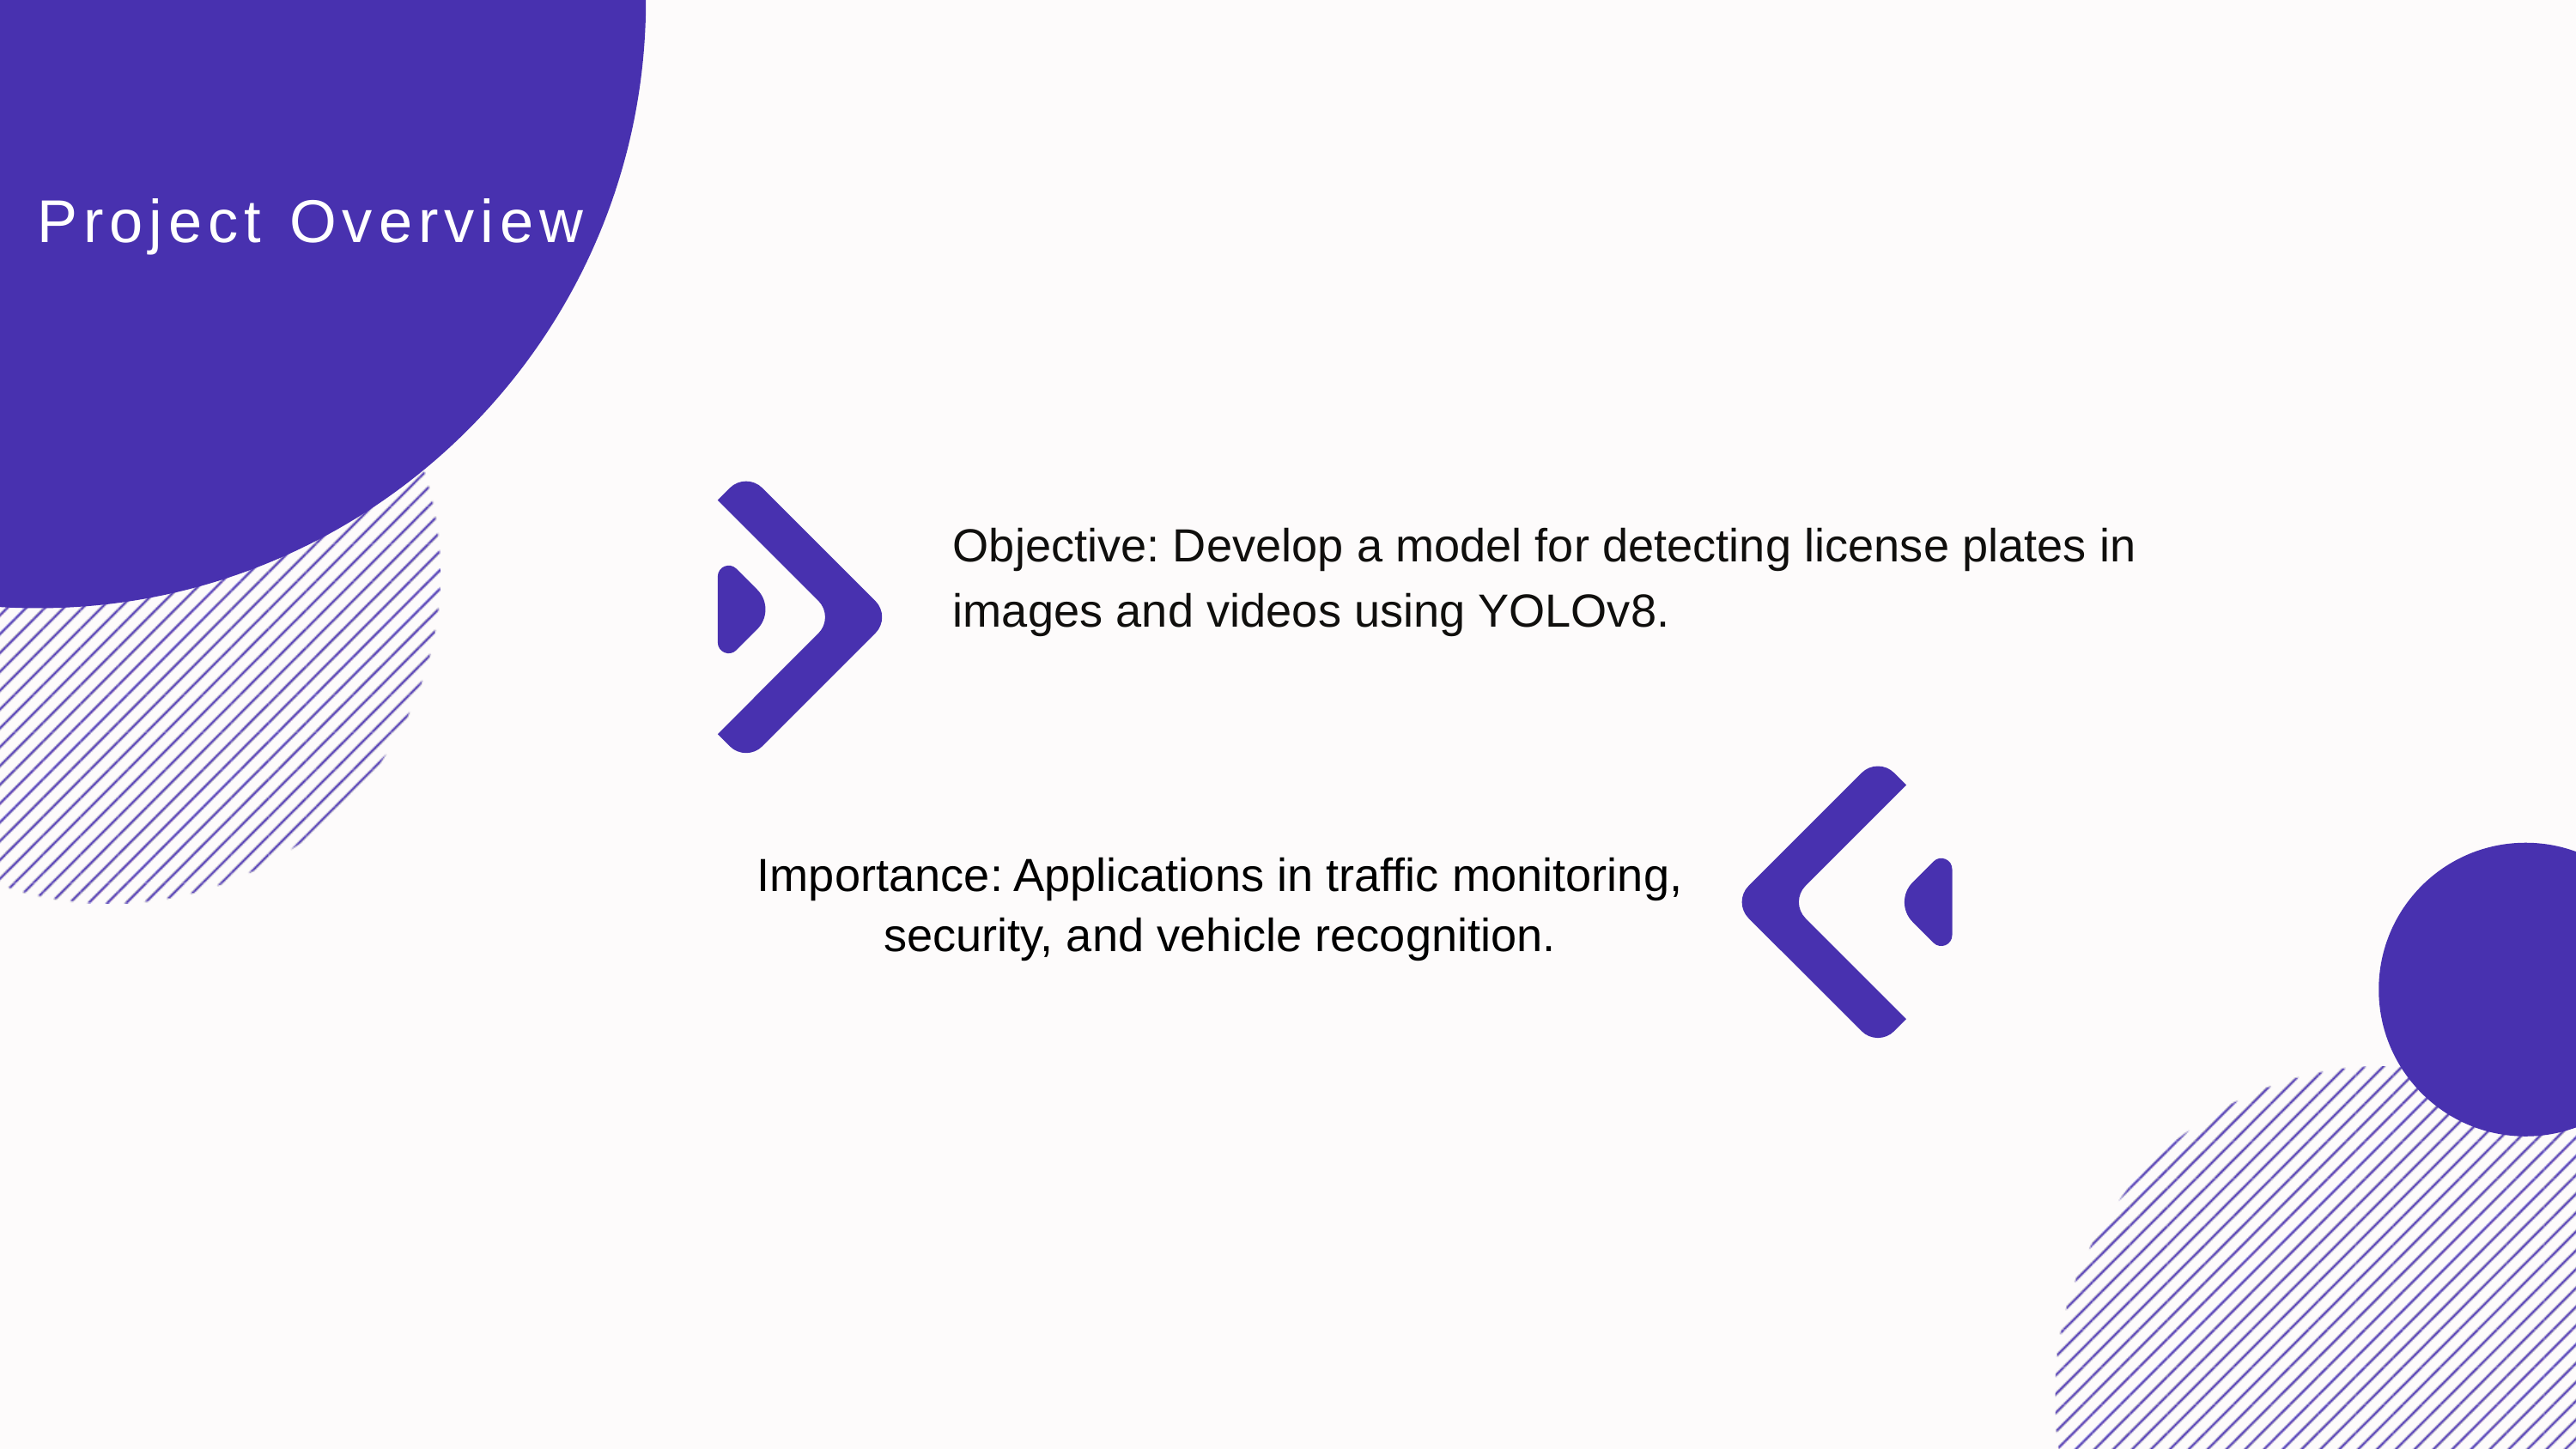

Project Overview

Objective: Develop a model for detecting license plates in images and videos using YOLOv8.

Importance: Applications in traffic monitoring, security, and vehicle recognition.